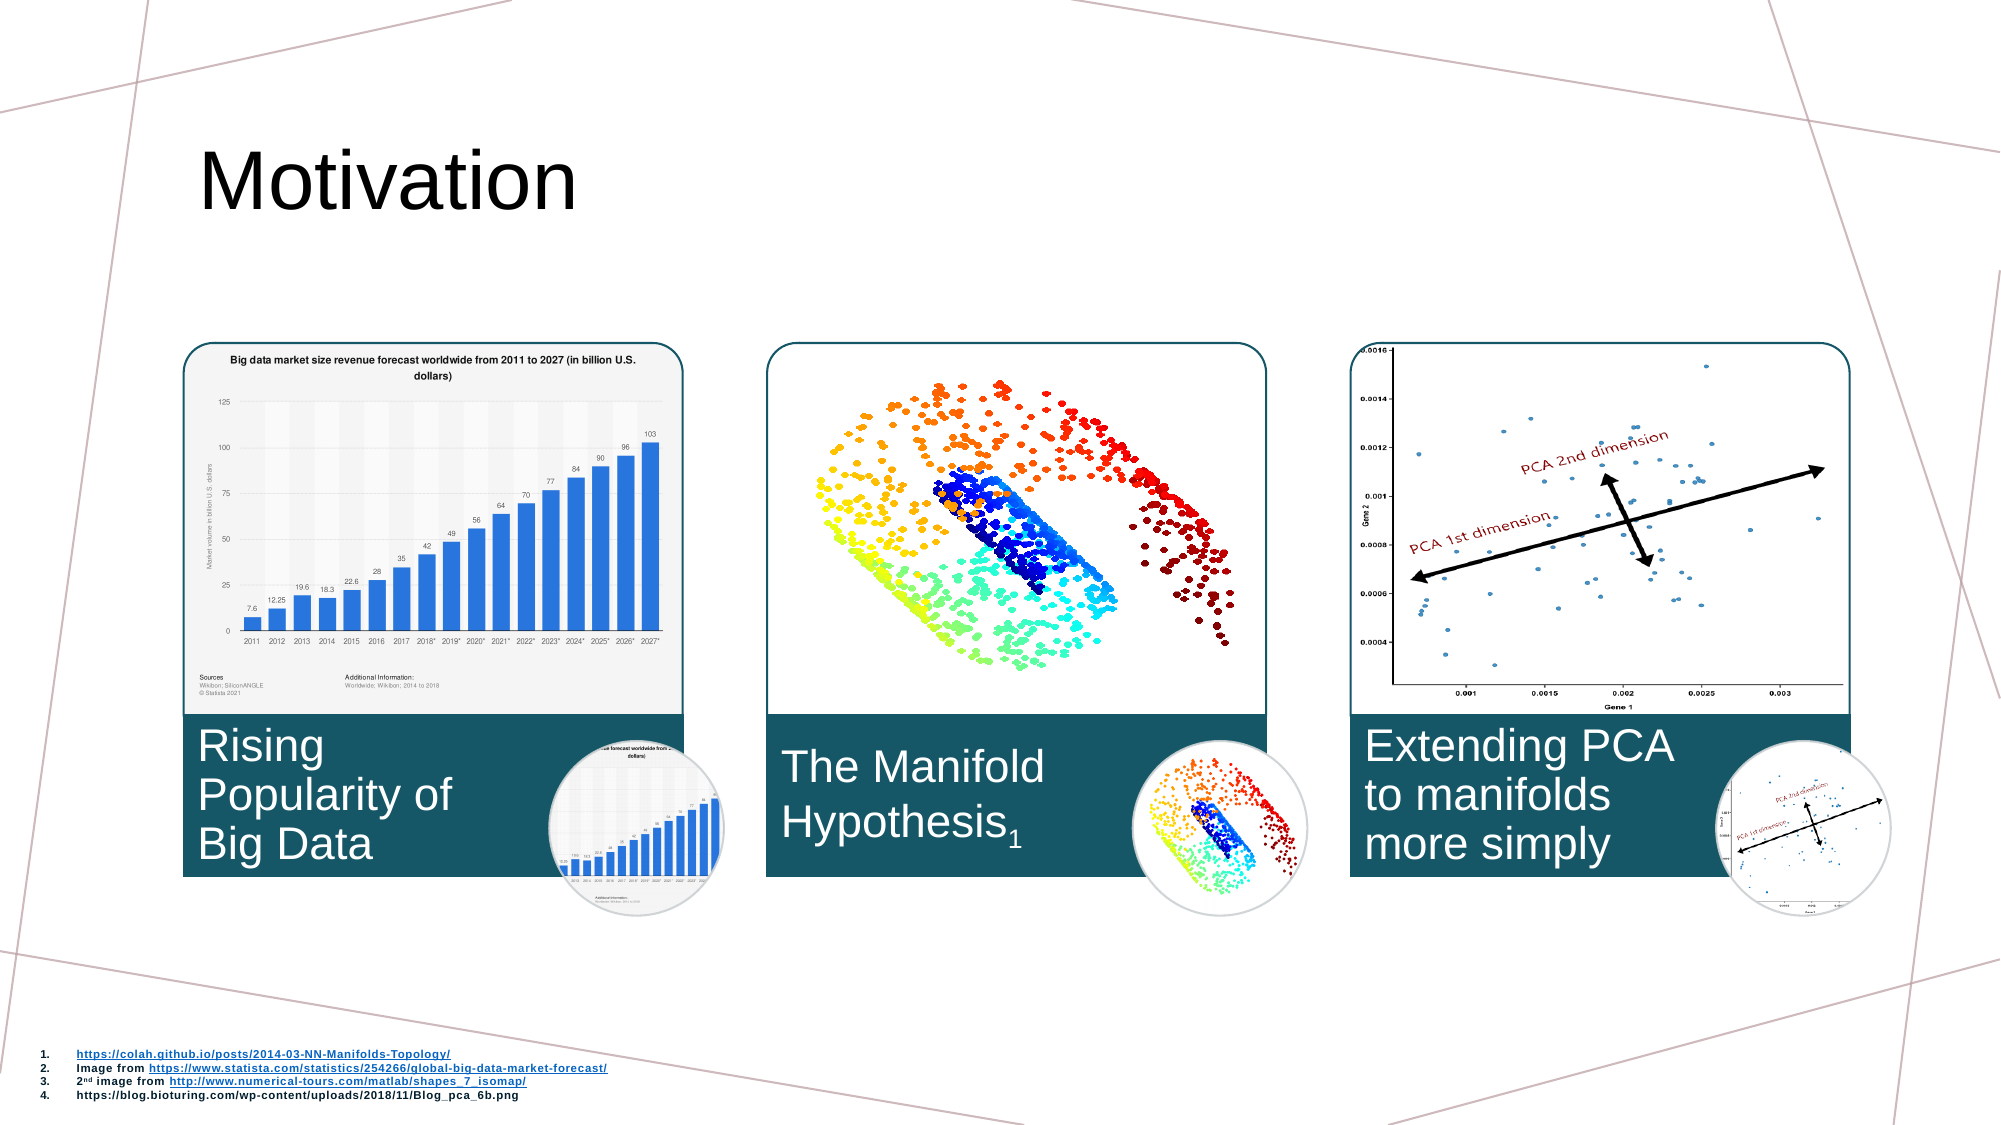

Motivation
Rising Popularity of Big Data

The Manifold Hypothesis1

Extending PCA to manifolds more simply

https://colah.github.io/posts/2014-03-NN-Manifolds-Topology/
Image from https://www.statista.com/statistics/254266/global-big-data-market-forecast/
2nd image from http://www.numerical-tours.com/matlab/shapes_7_isomap/
https://blog.bioturing.com/wp-content/uploads/2018/11/Blog_pca_6b.png